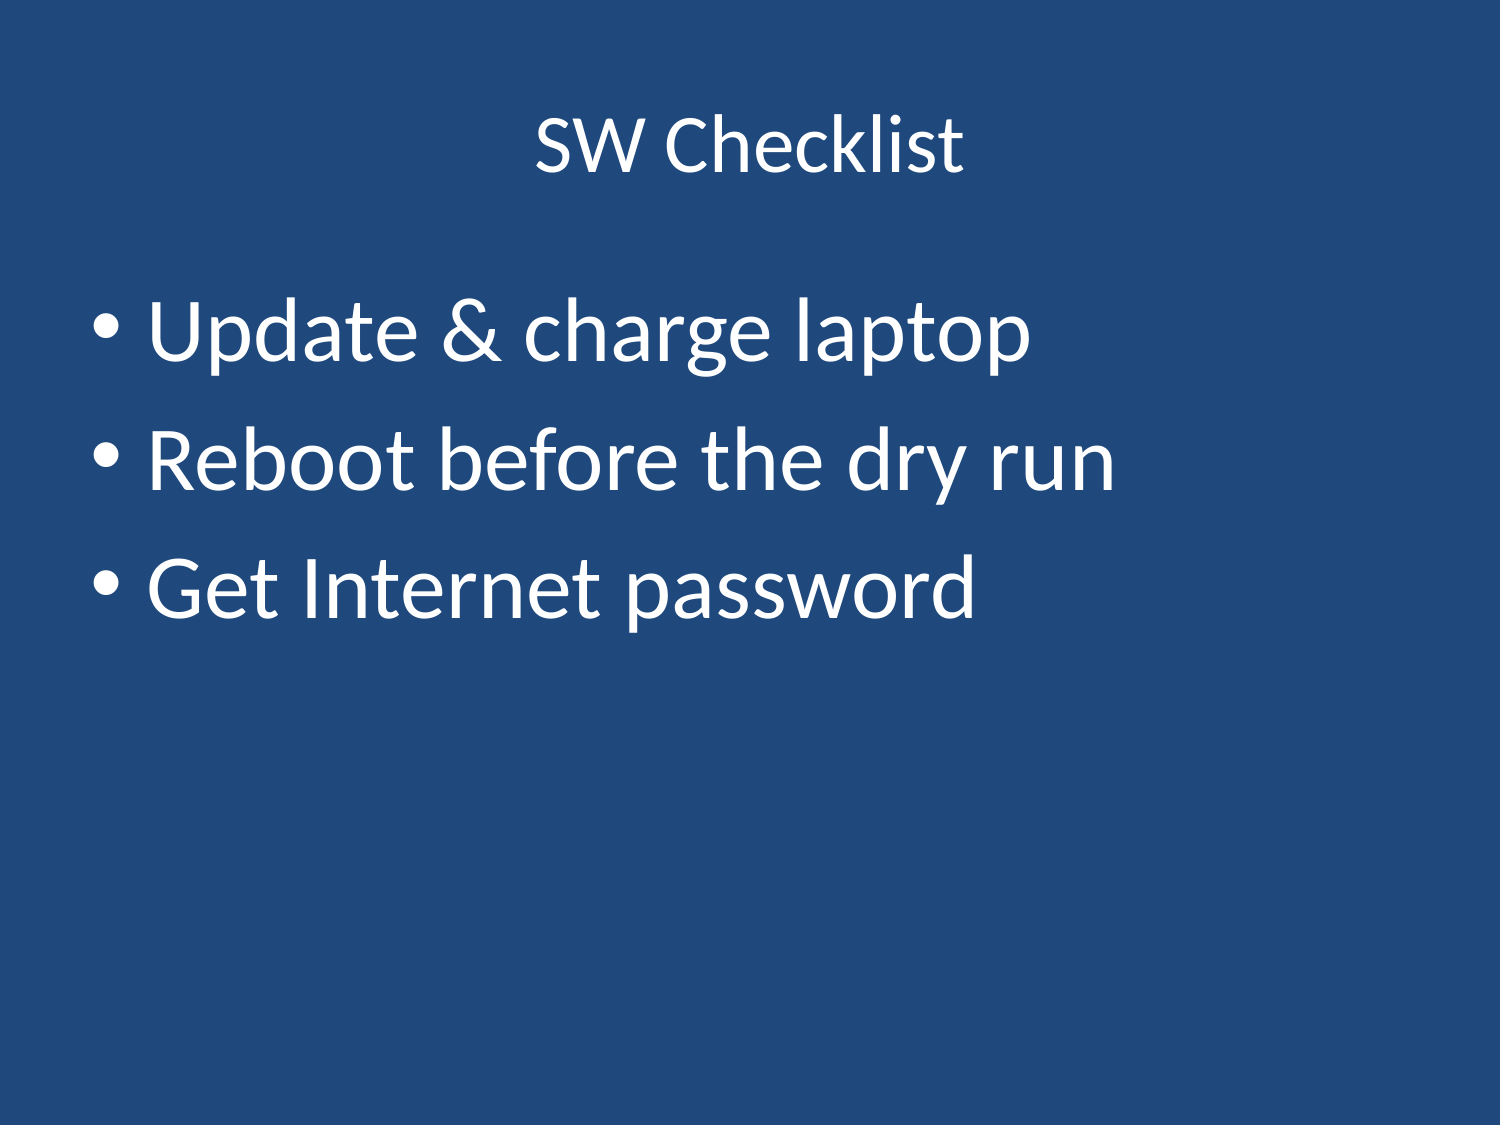

# SW Checklist
Update & charge laptop
Reboot before the dry run
Get Internet password